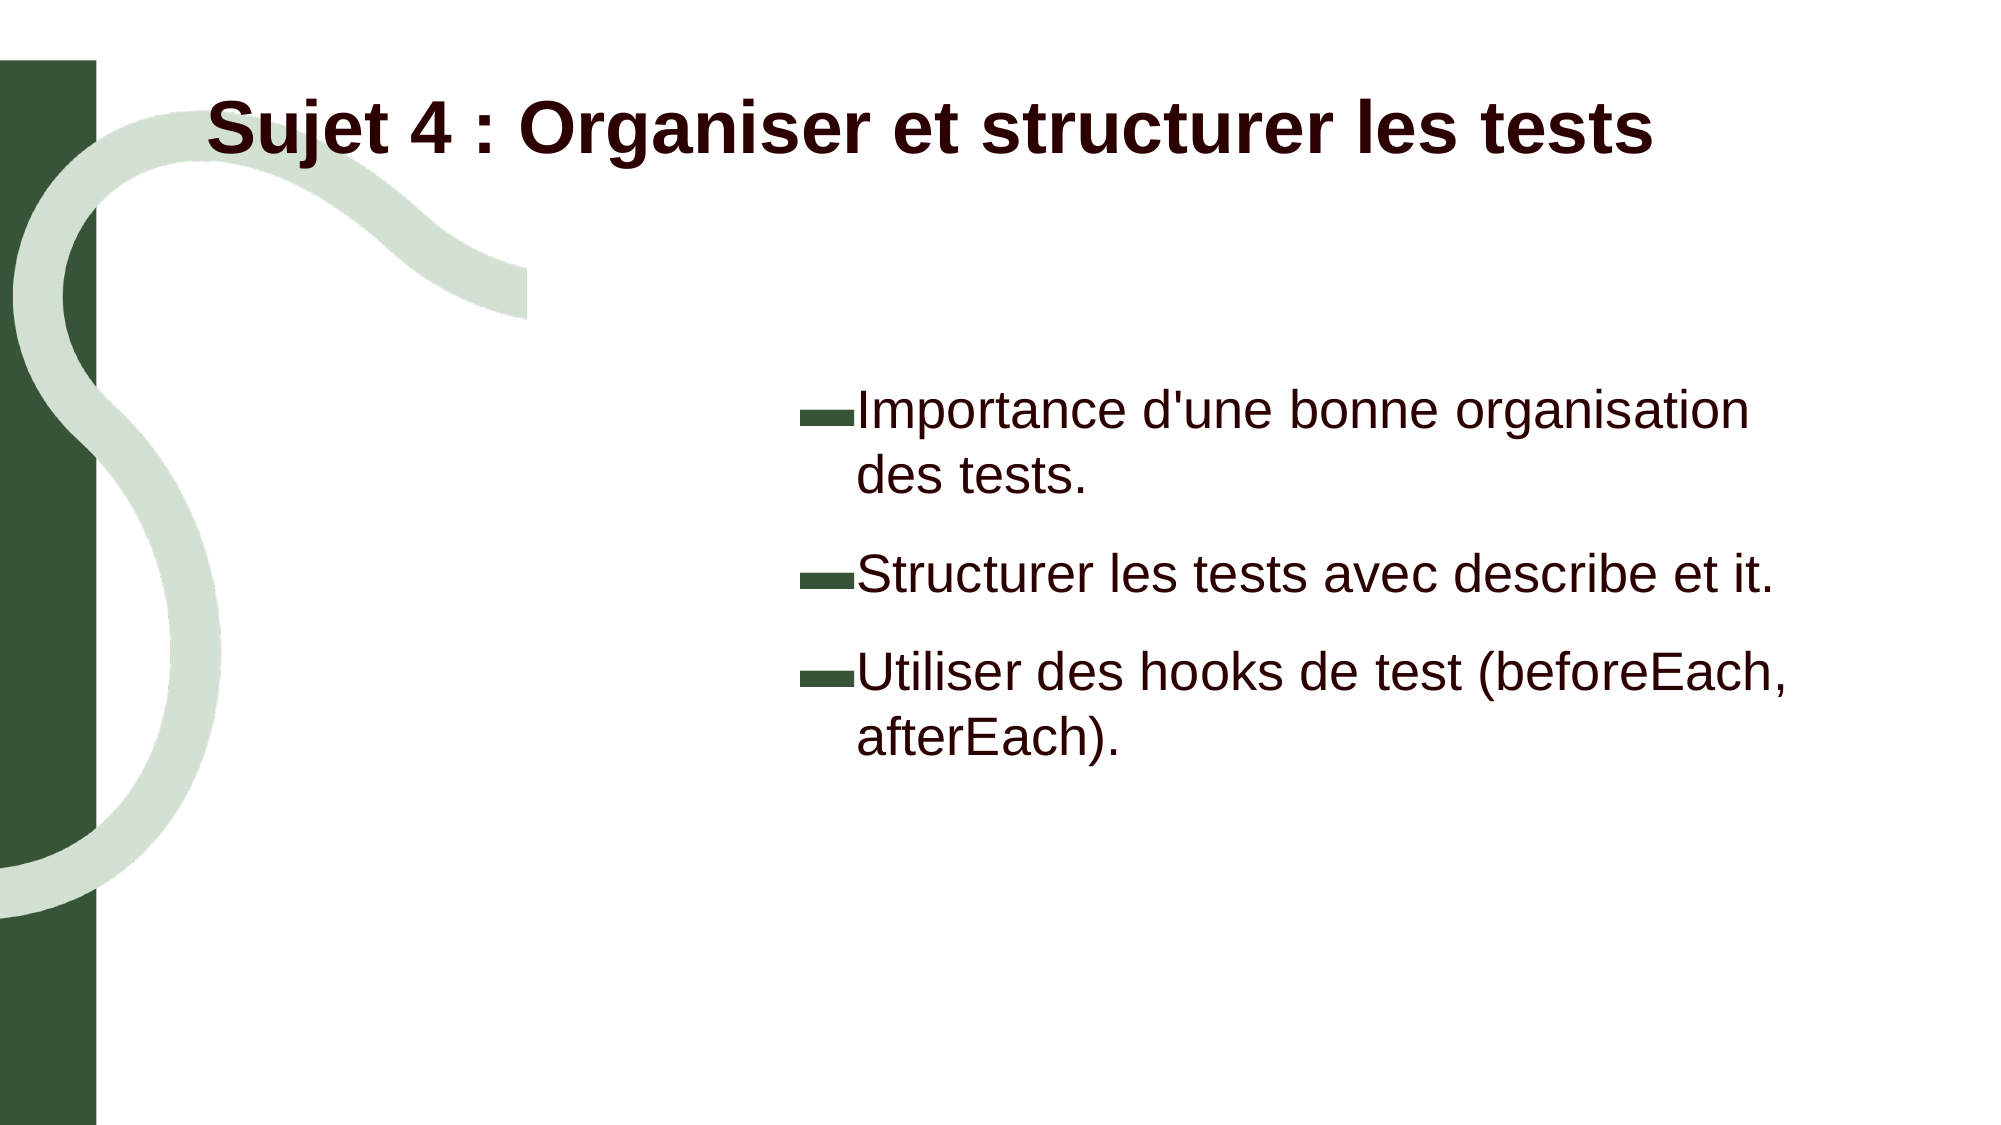

# Sujet 4 : Organiser et structurer les tests
Importance d'une bonne organisation des tests.
Structurer les tests avec describe et it.
Utiliser des hooks de test (beforeEach, afterEach).